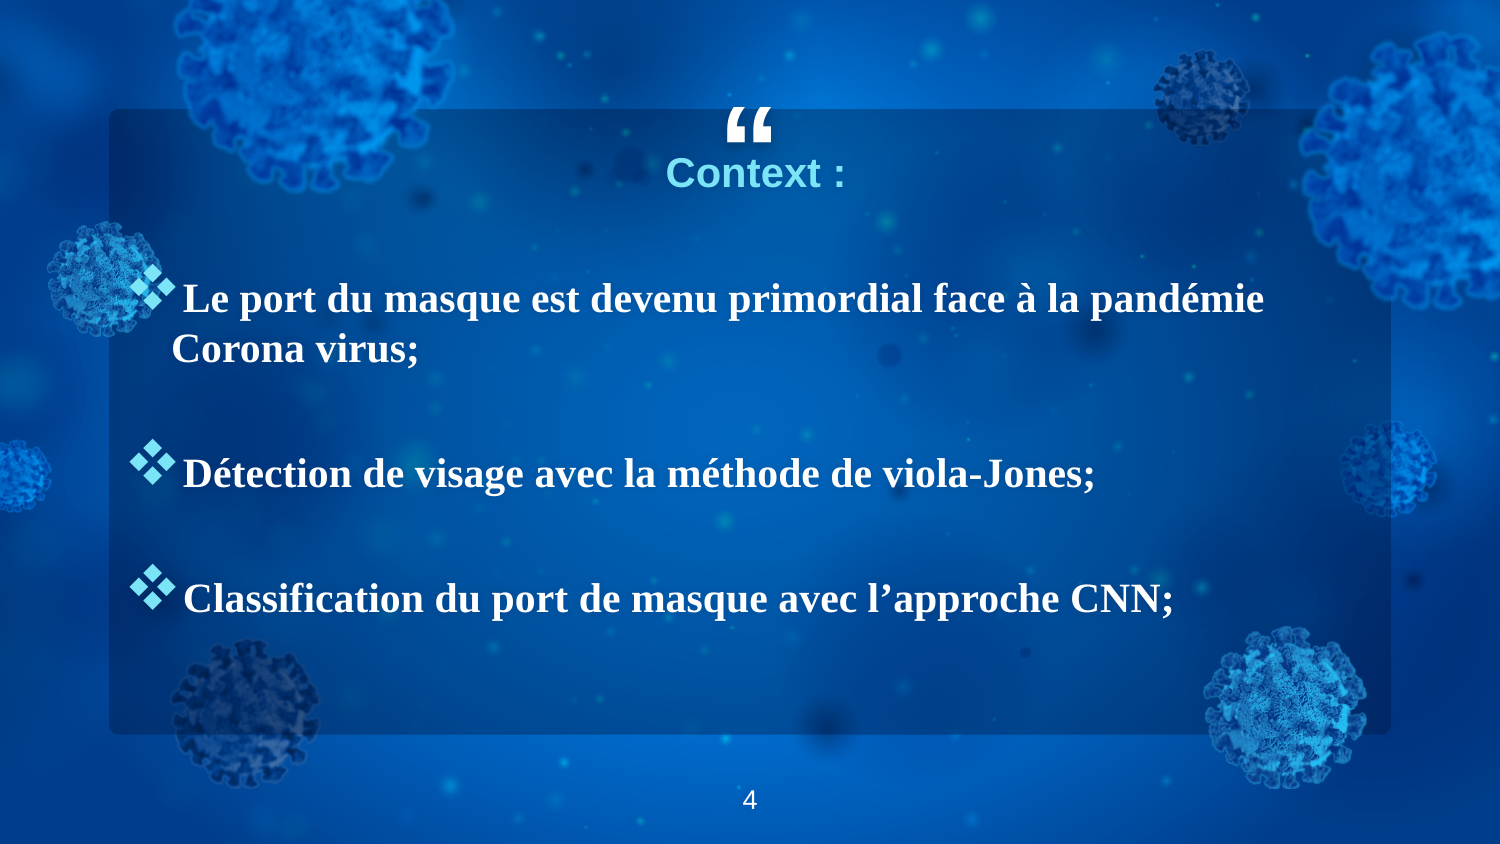

Context :

Le port du masque est devenu primordial face à la pandémie Corona virus;

Détection de visage avec la méthode de viola-Jones;

Classification du port de masque avec l’approche CNN;

4